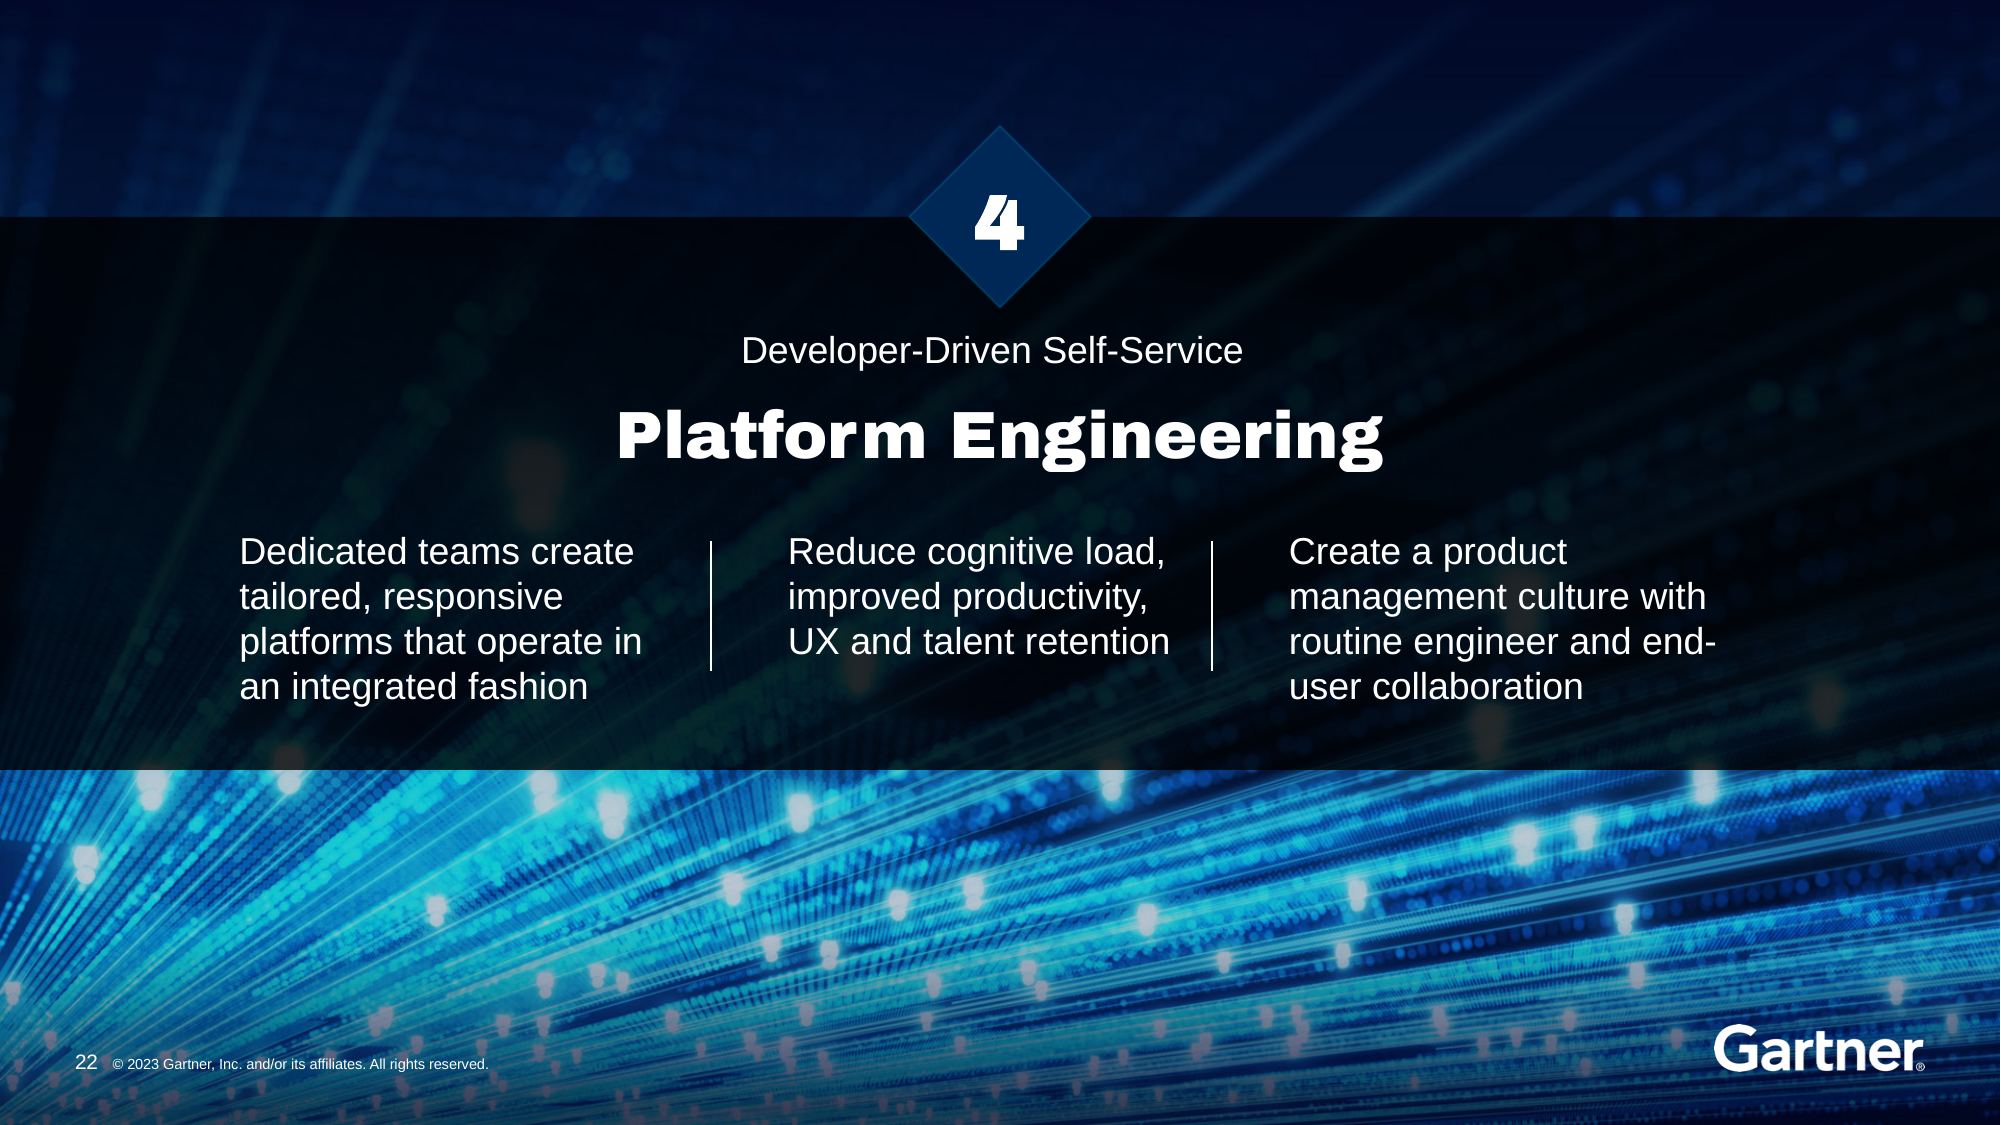

4

Developer-Driven Self-Service
Platform Engineering
Dedicated teams create tailored, responsive platforms that operate in an integrated fashion
Reduce cognitive load, improved productivity, UX and talent retention
Create a product management culture with routine engineer and end-user collaboration